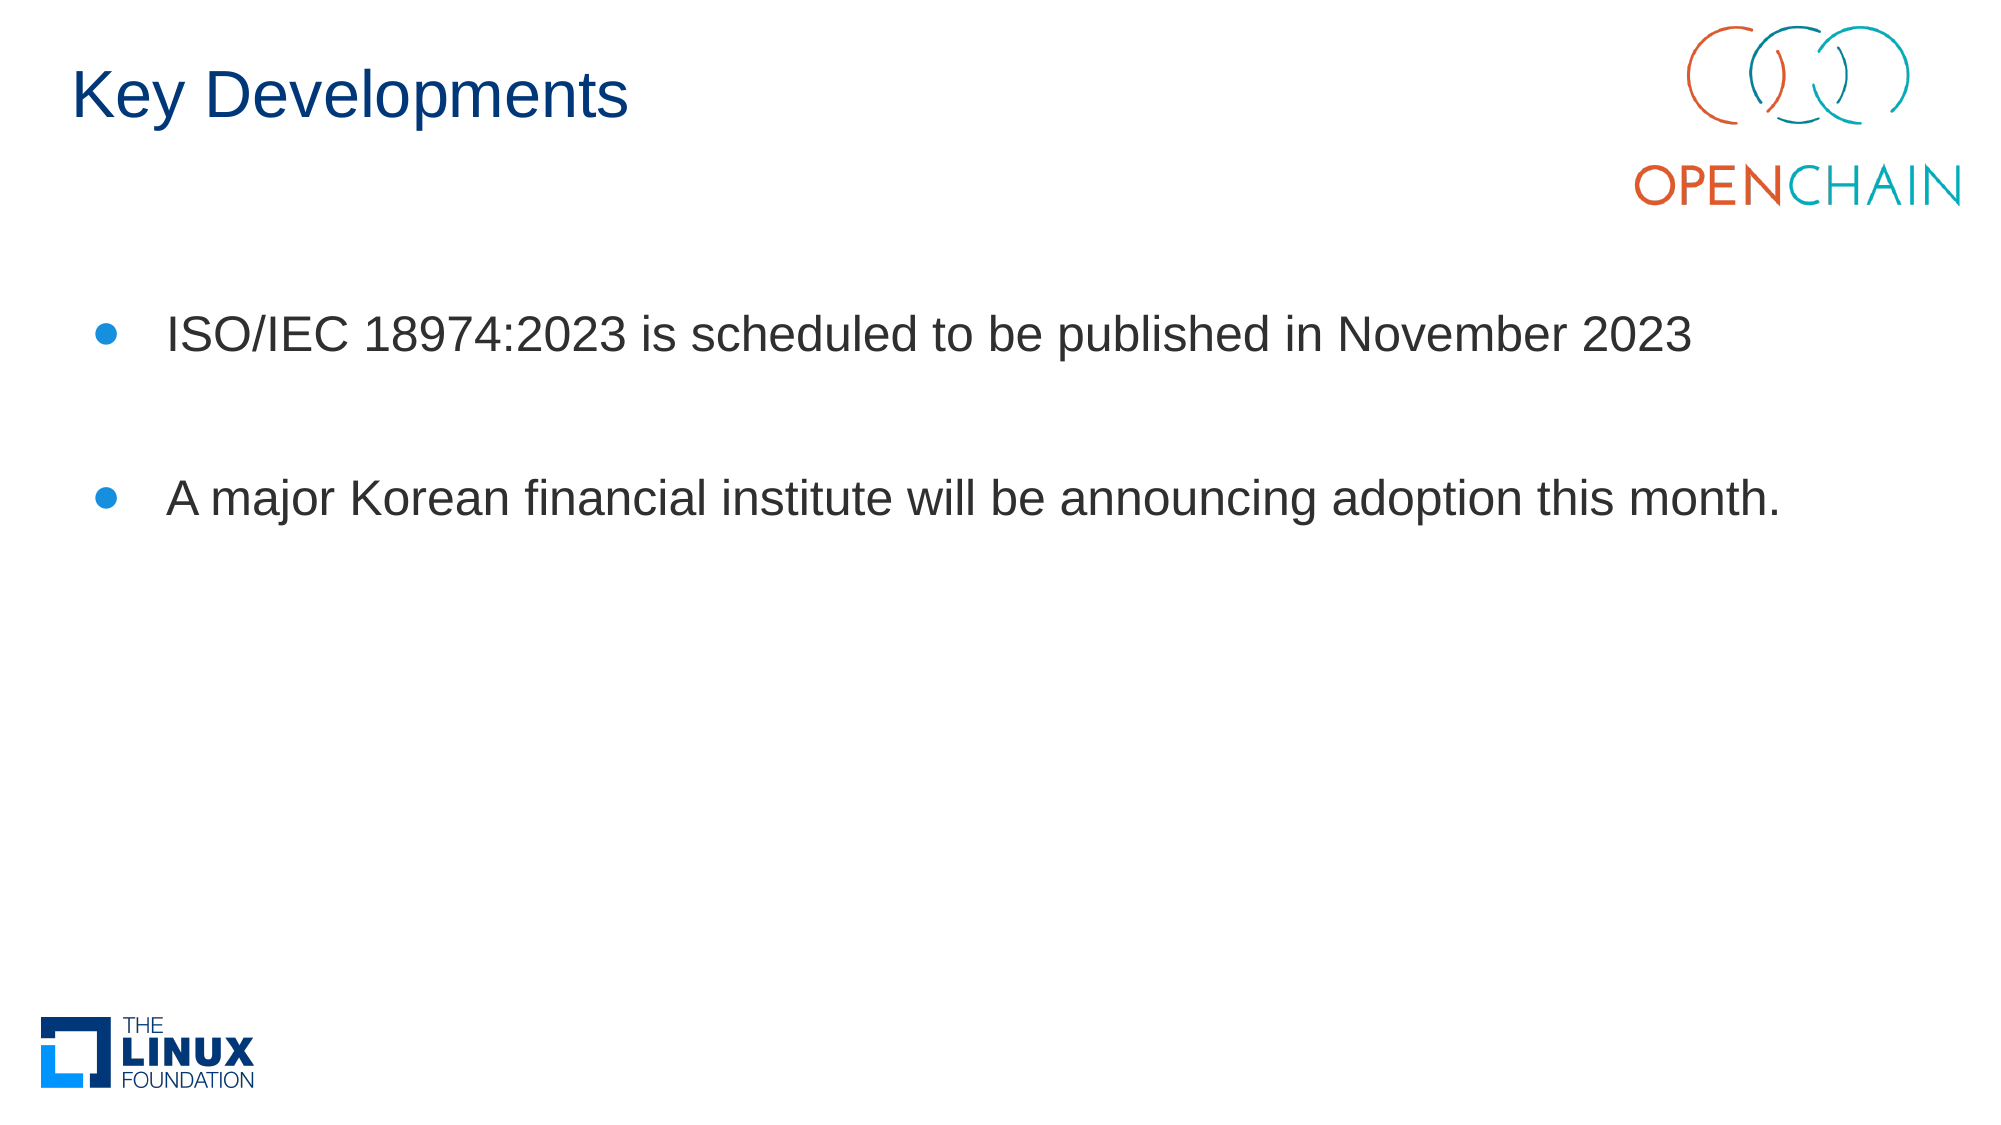

# Key Developments
ISO/IEC 18974:2023 is scheduled to be published in November 2023

A major Korean financial institute will be announcing adoption this month.